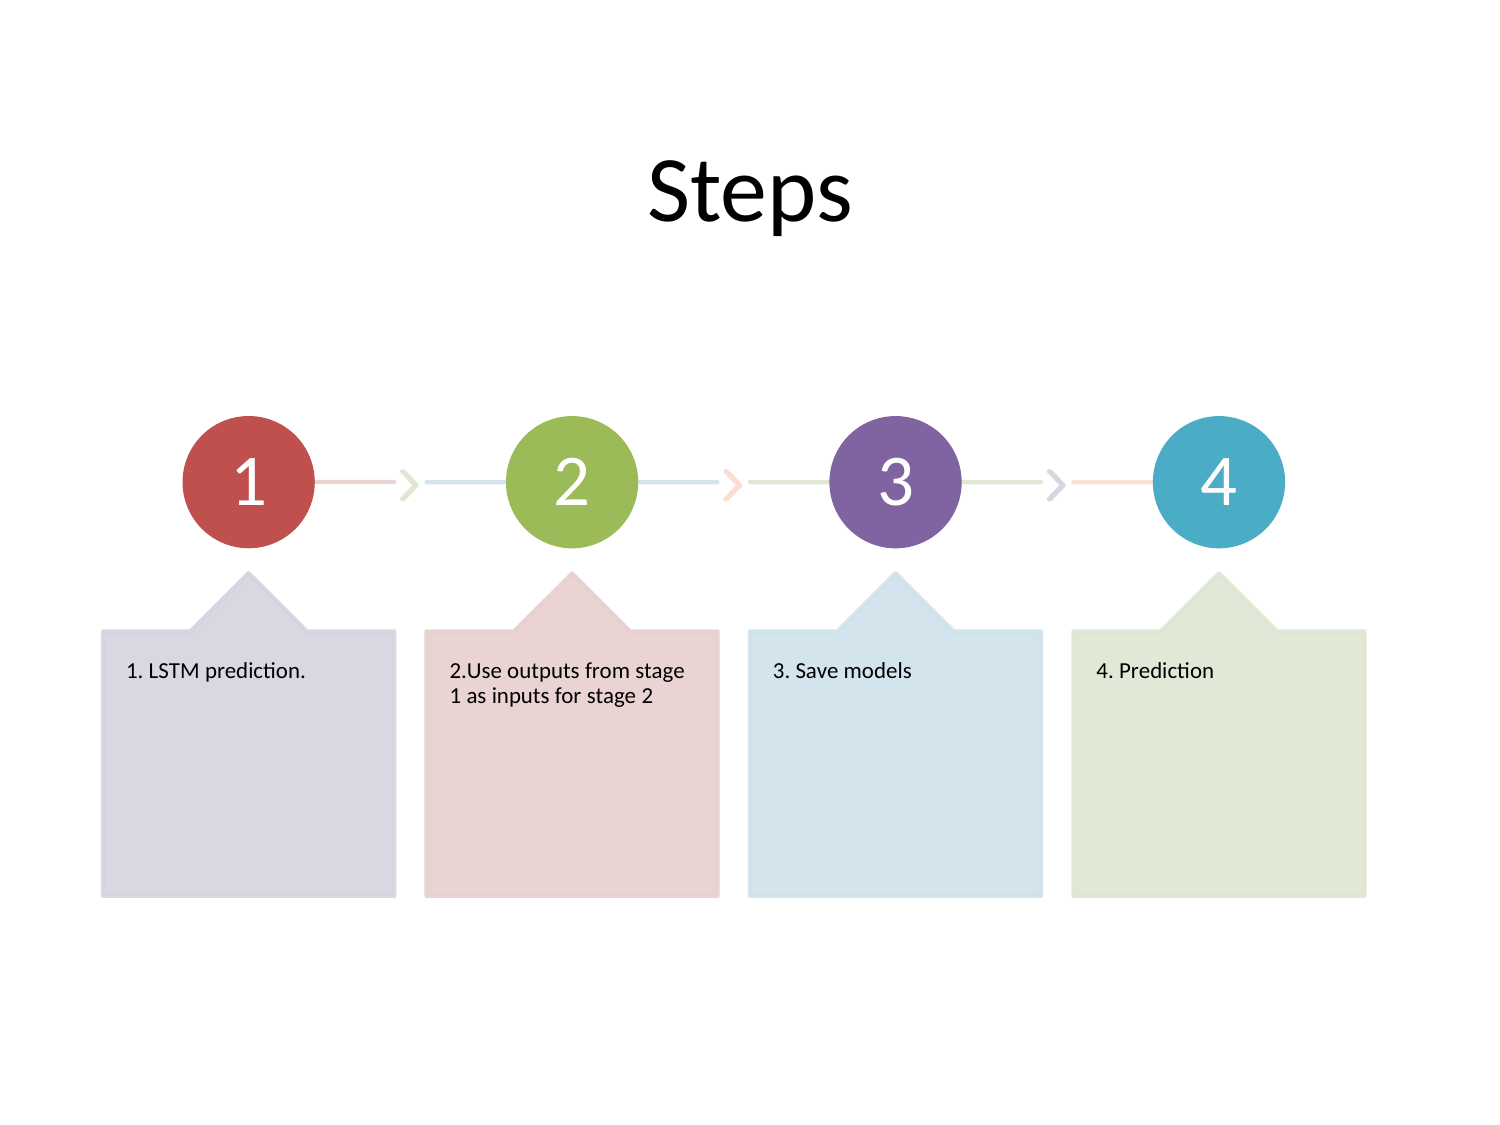

# Steps
1
1. LSTM prediction.
2
2.Use outputs from stage 1 as inputs for stage 2
3
3. Save models
4
4. Prediction